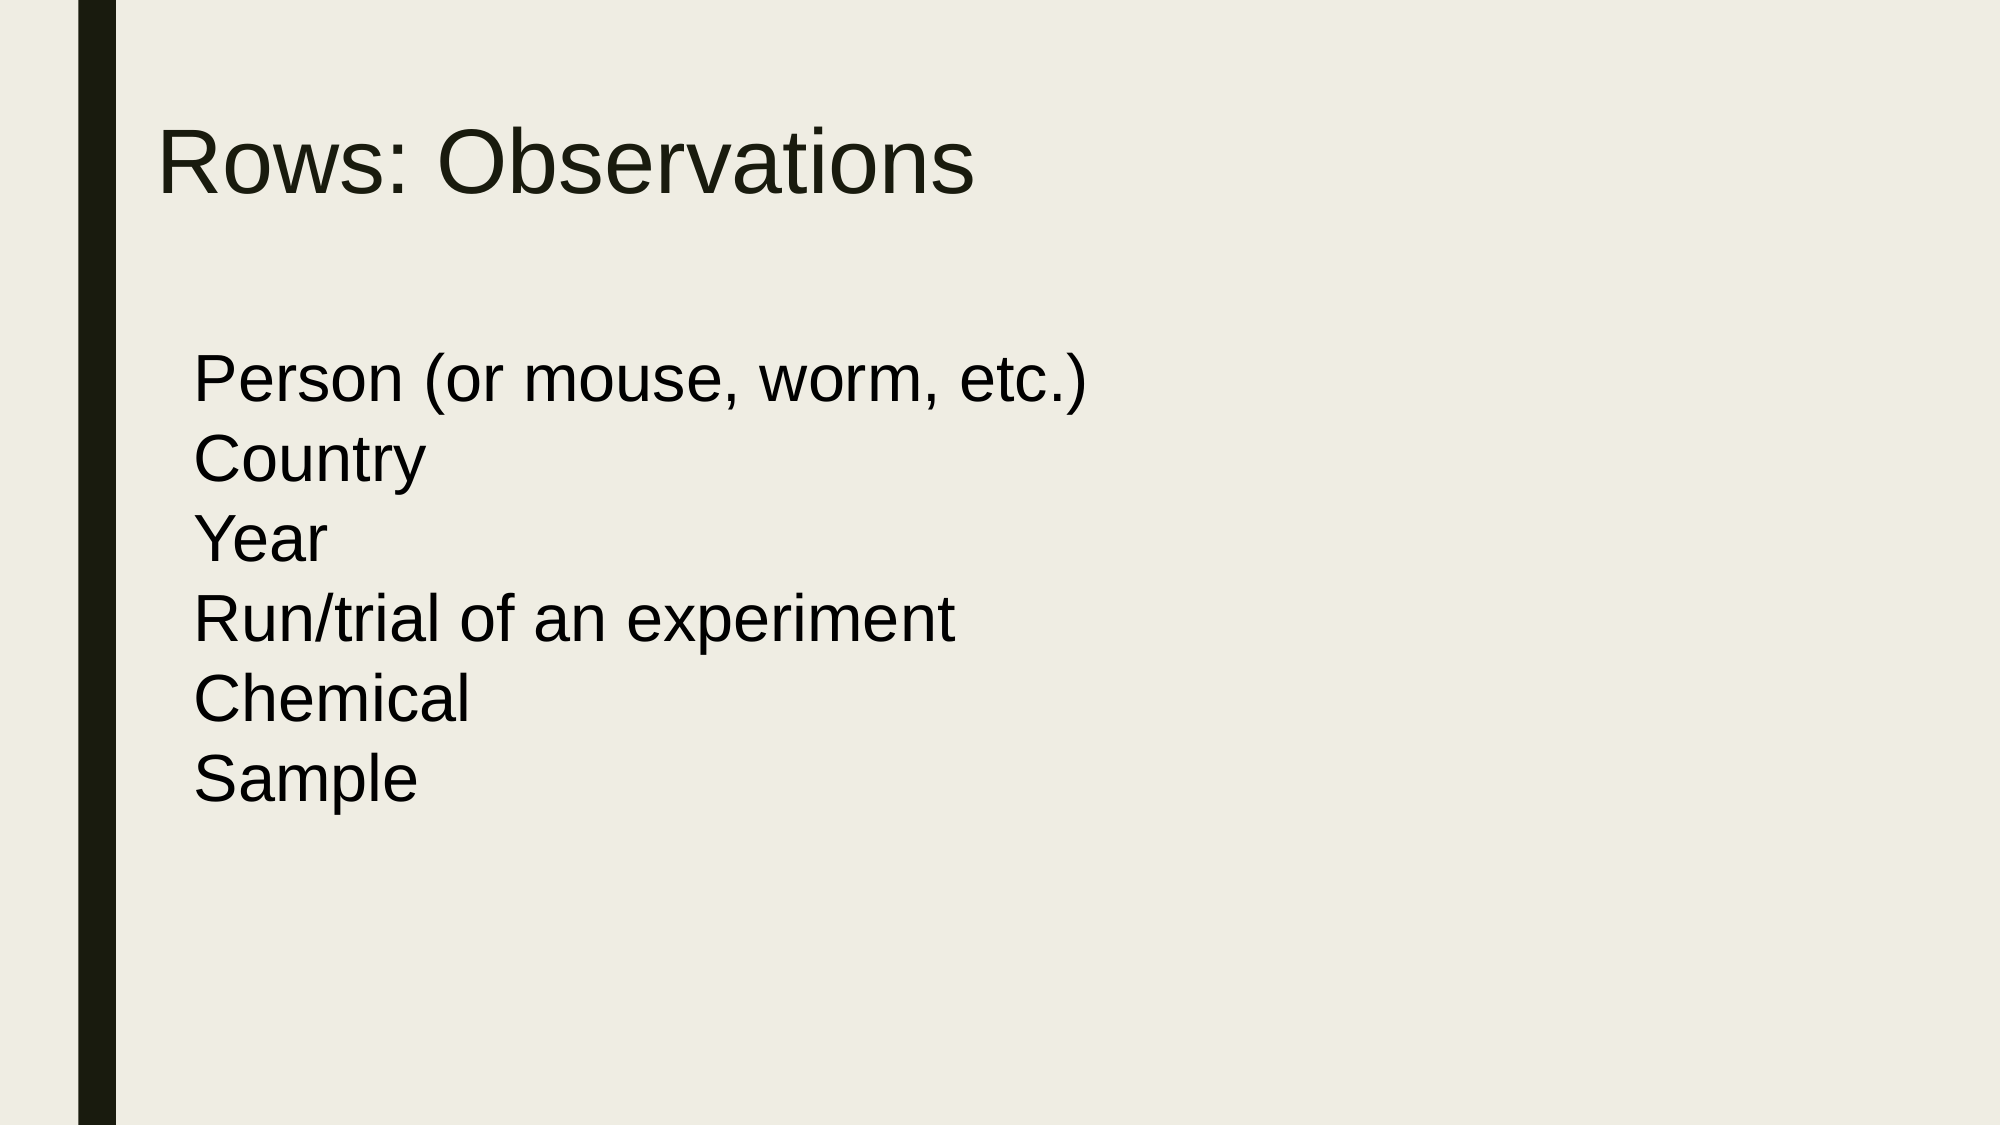

# Rows: Observations
Person (or mouse, worm, etc.)
Country
Year
Run/trial of an experiment
Chemical
Sample